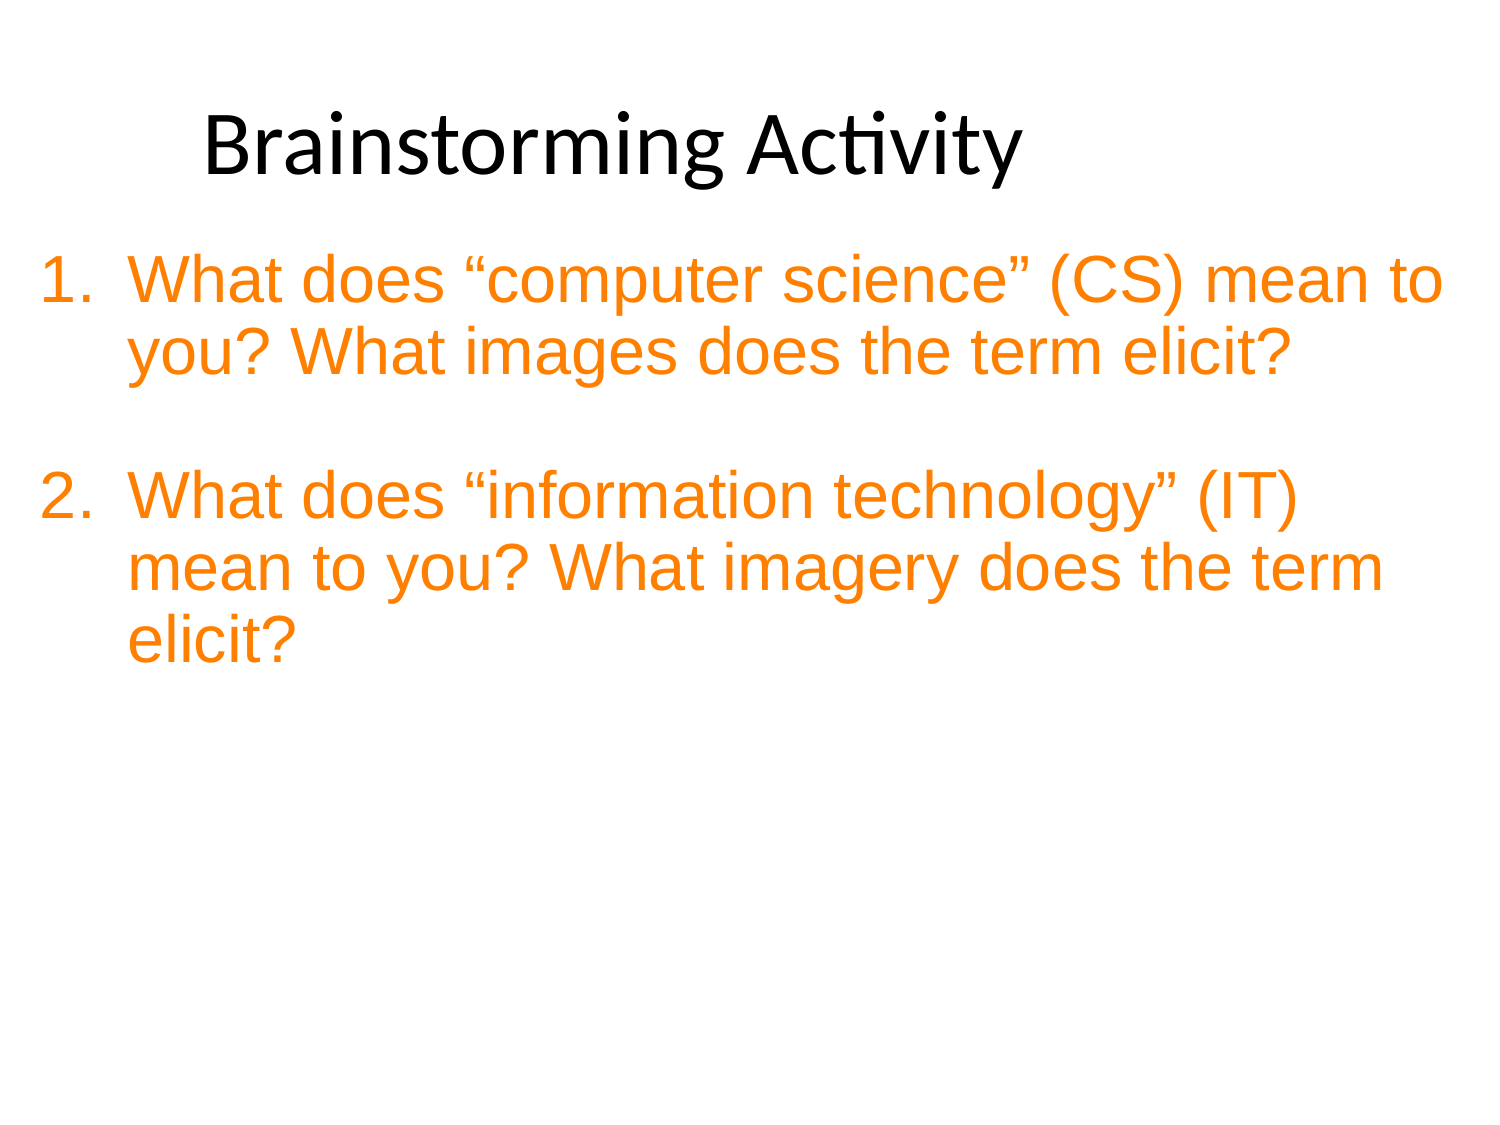

# Brainstorming Activity
What does “computer science” (CS) mean to you? What images does the term elicit?

What does “information technology” (IT) mean to you? What imagery does the term elicit?